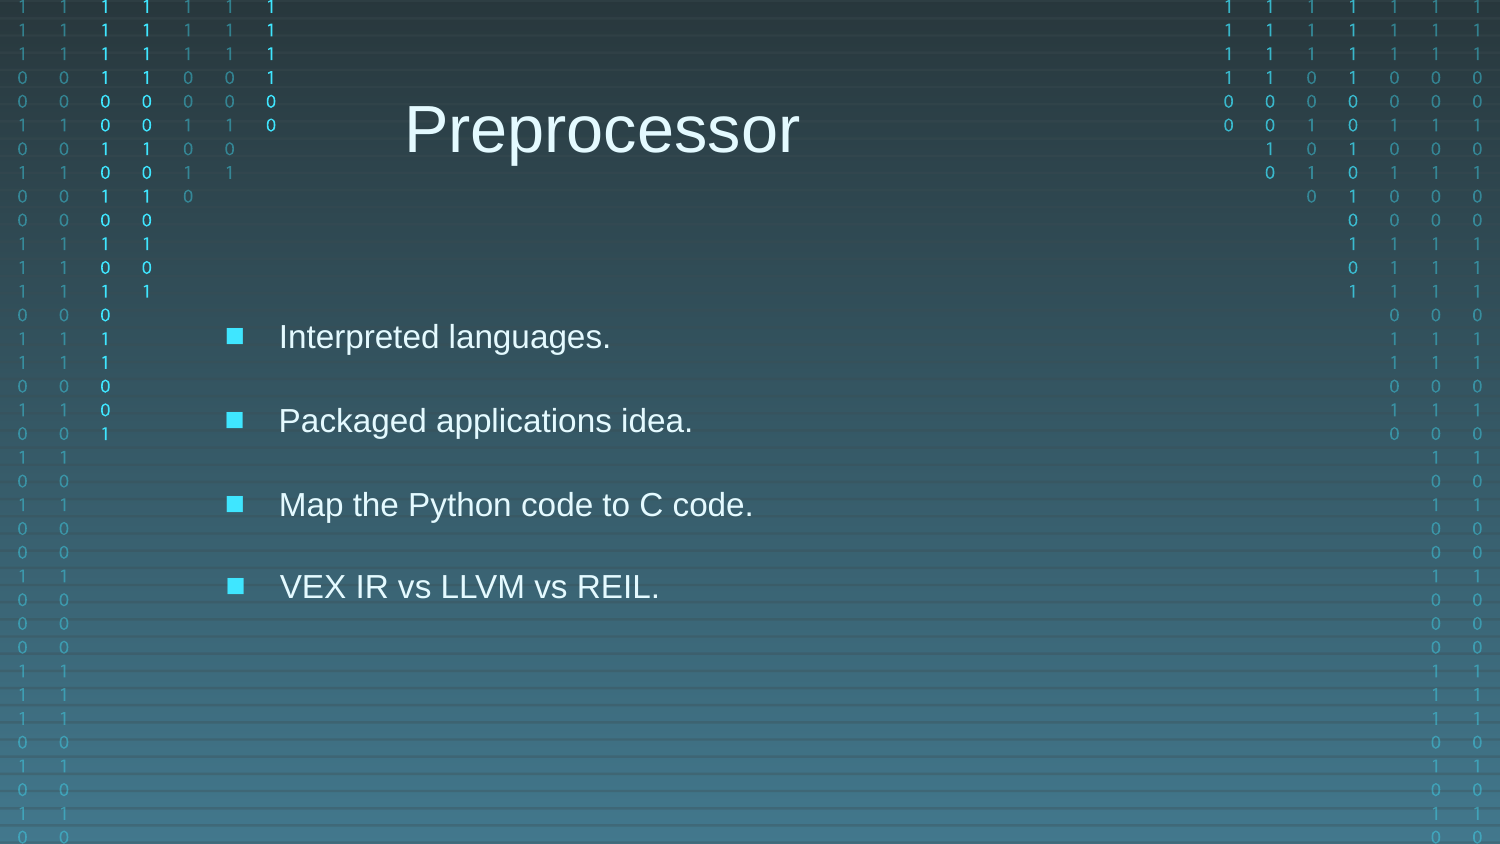

Preprocessor
Interpreted languages.
Packaged applications idea.
Map the Python code to C code.
VEX IR vs LLVM vs REIL.